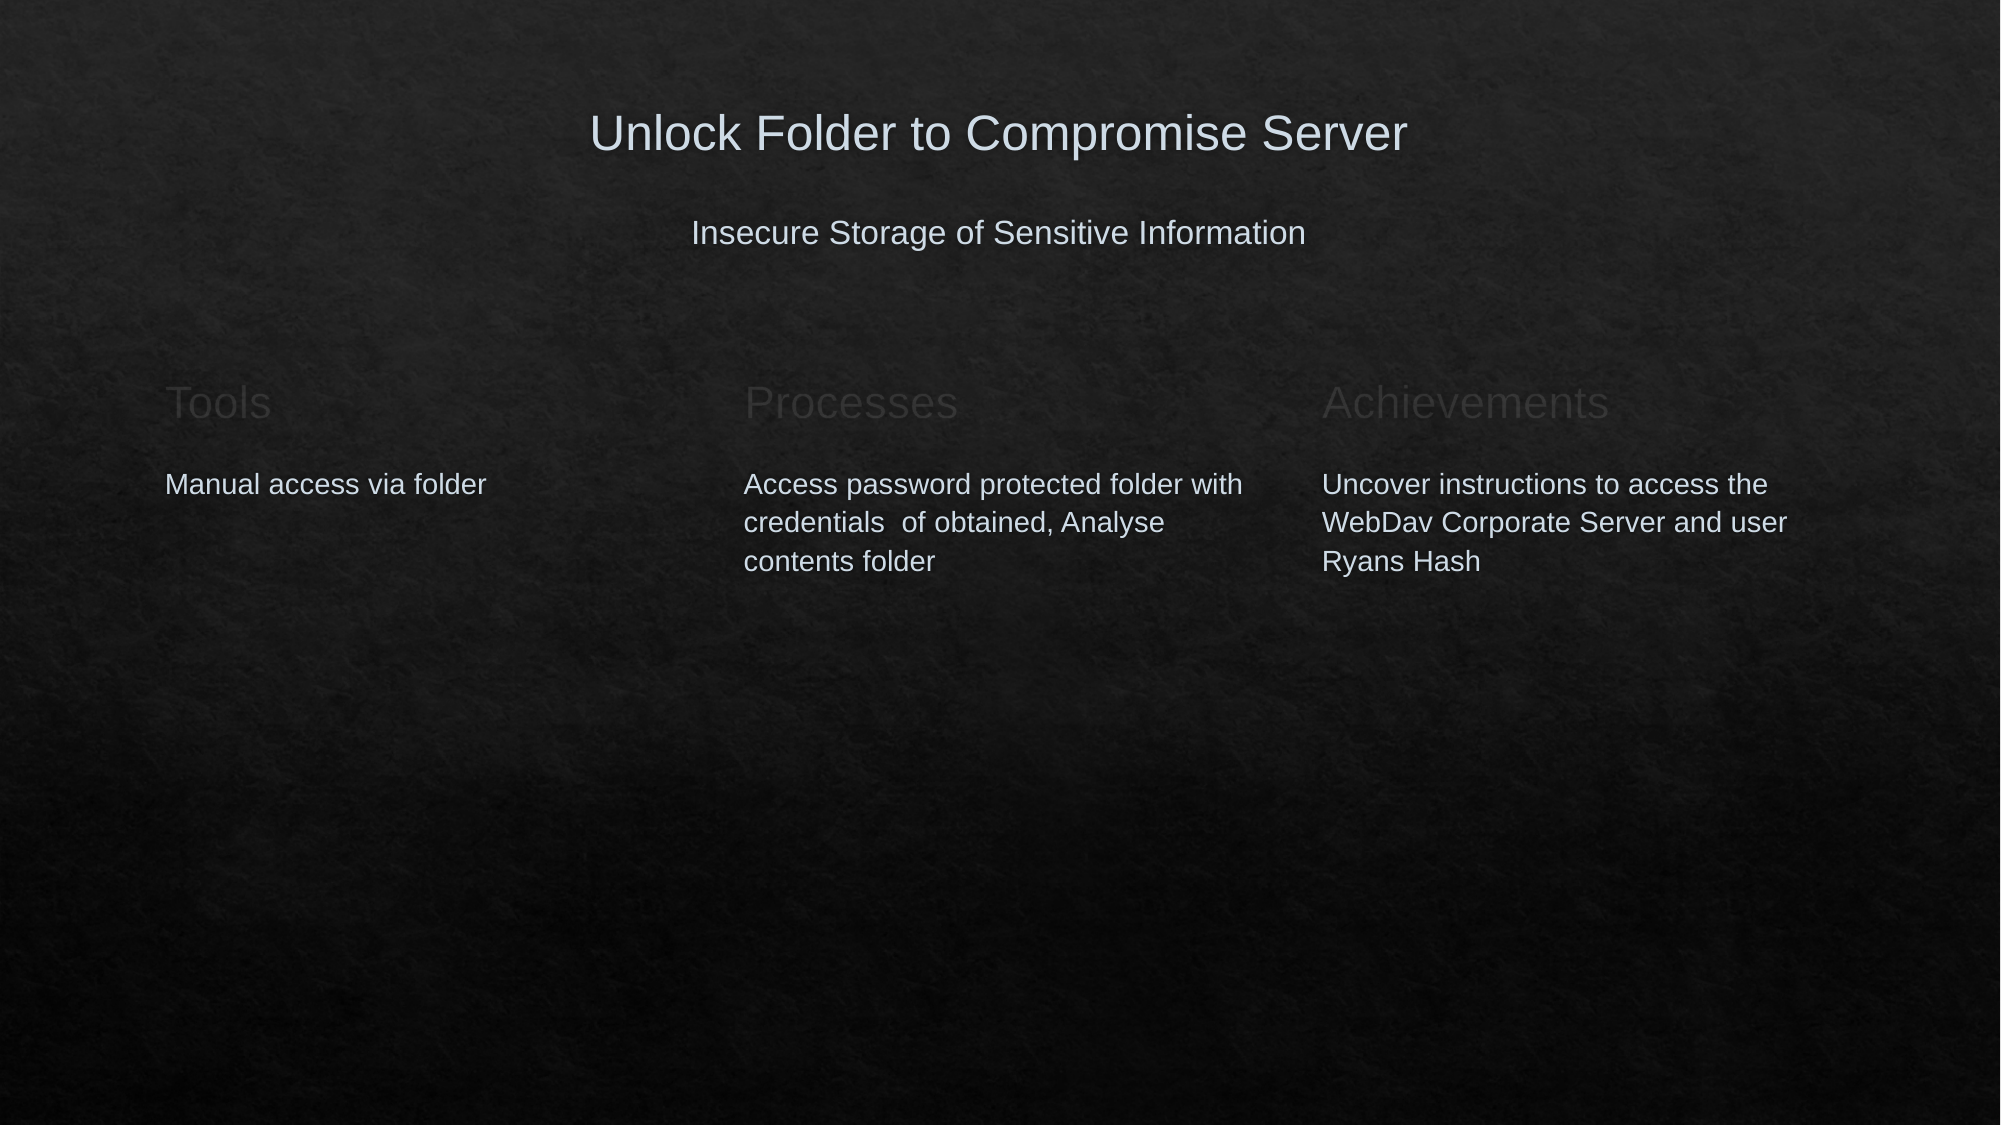

# Unlock Folder to Compromise Server Insecure Storage of Sensitive Information
Processes
Tools

Achievements
Uncover instructions to access the WebDav Corporate Server and user Ryans Hash
Manual access via folder
Access password protected folder with credentials  of obtained, Analyse contents folder